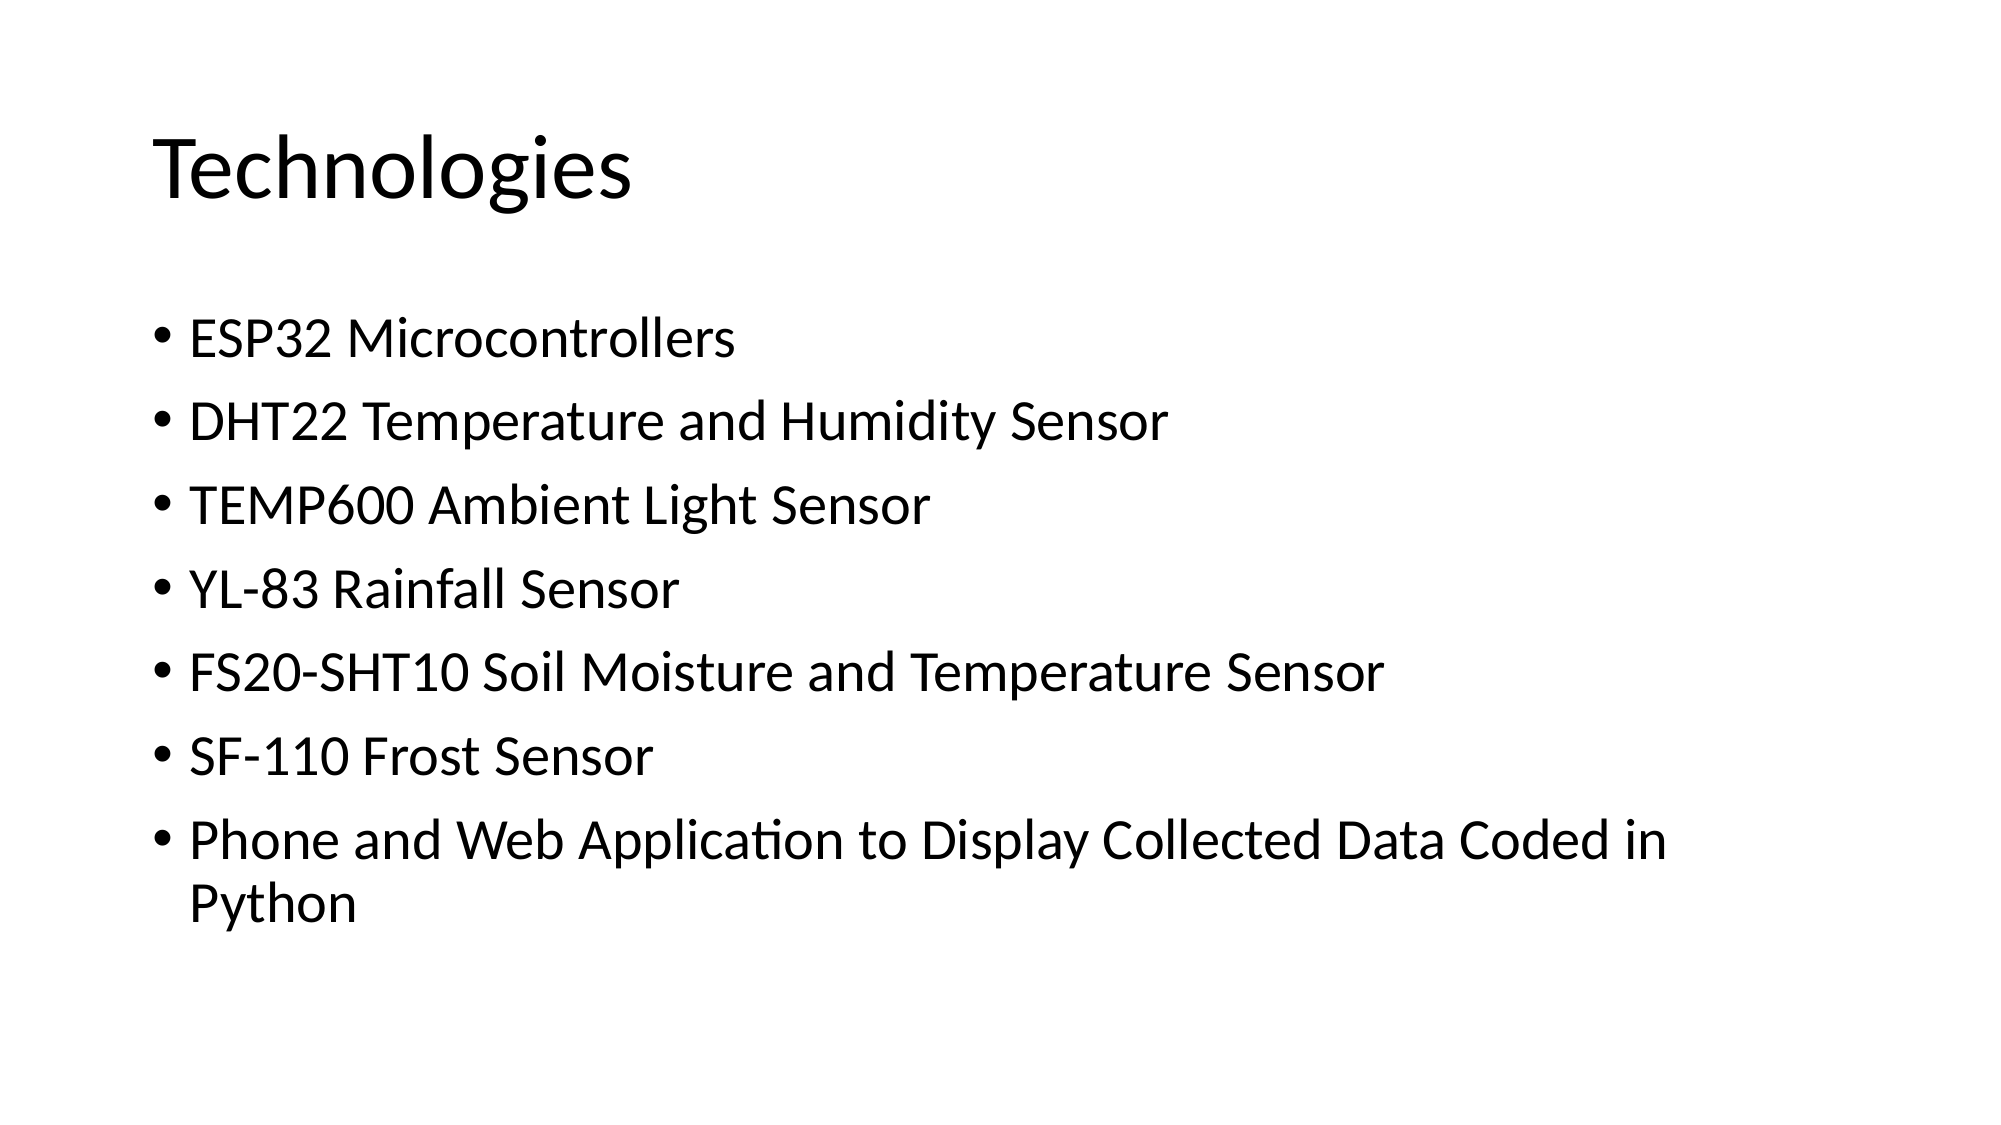

# Technologies
ESP32 Microcontrollers
DHT22 Temperature and Humidity Sensor
TEMP600 Ambient Light Sensor
YL-83 Rainfall Sensor
FS20-SHT10 Soil Moisture and Temperature Sensor
SF-110 Frost Sensor
Phone and Web Application to Display Collected Data Coded in Python